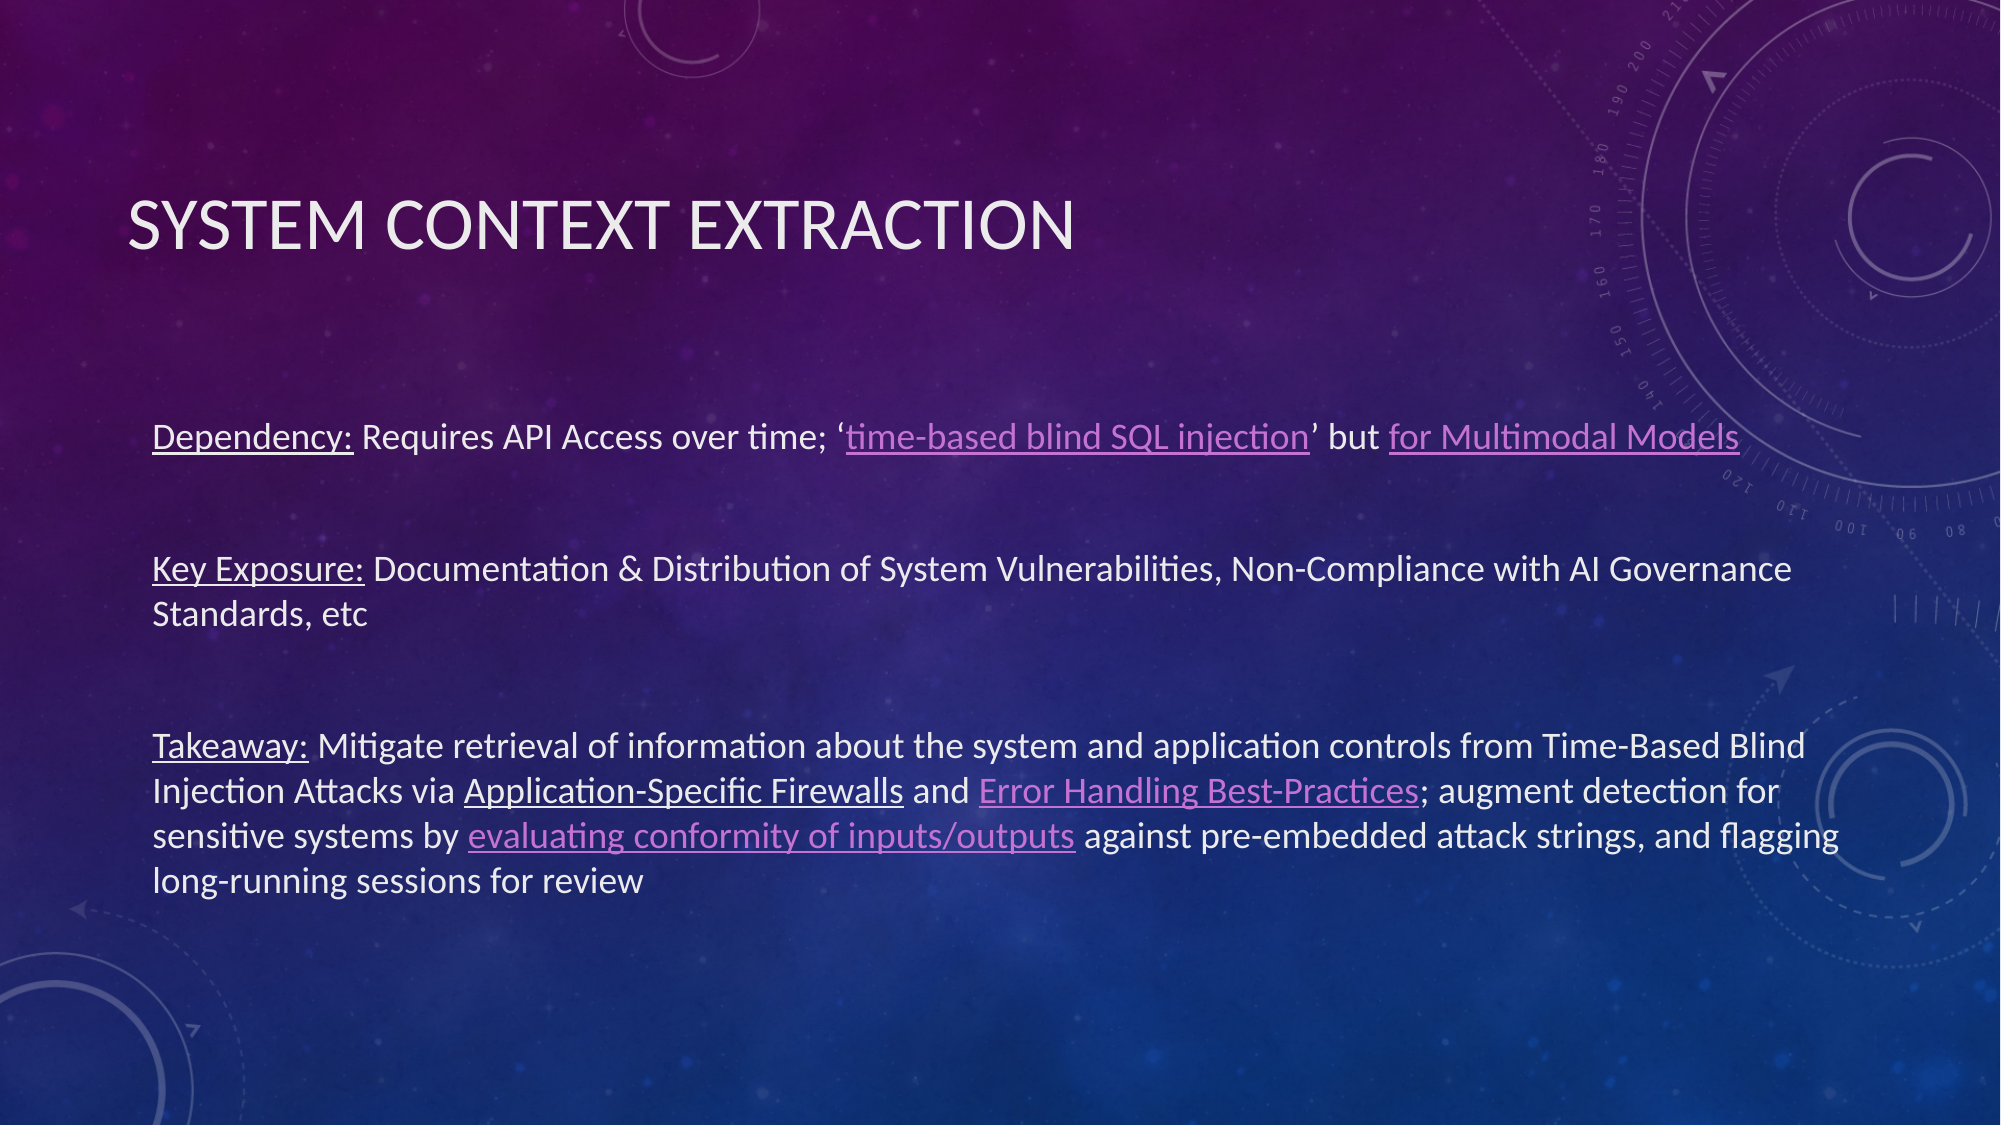

# System Context Extraction
Dependency: Requires API Access over time; ‘time-based blind SQL injection’ but for Multimodal Models

Key Exposure: Documentation & Distribution of System Vulnerabilities, Non-Compliance with AI Governance Standards, etc

Takeaway: Mitigate retrieval of information about the system and application controls from Time-Based Blind Injection Attacks via Application-Specific Firewalls and Error Handling Best-Practices; augment detection for sensitive systems by evaluating conformity of inputs/outputs against pre-embedded attack strings, and flagging long-running sessions for review